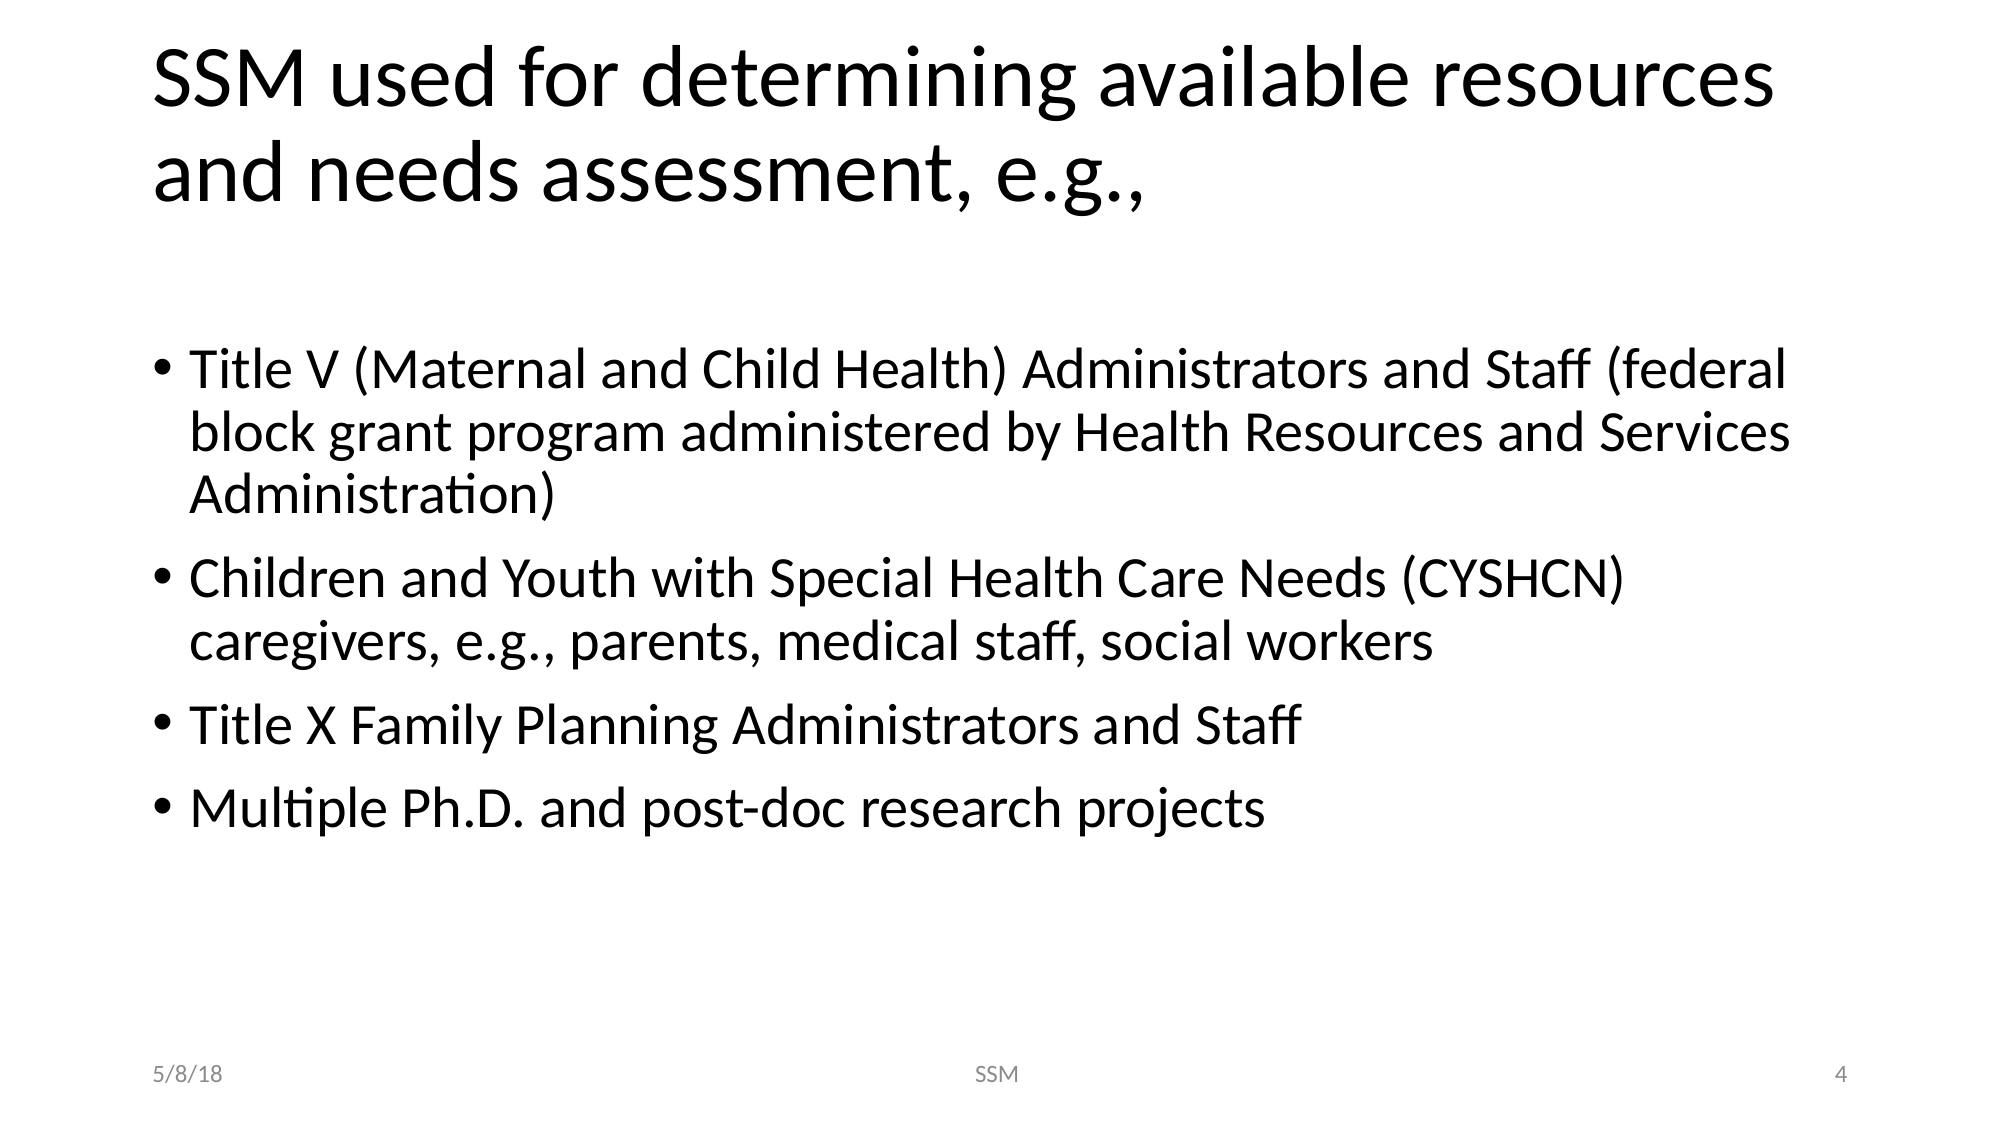

# SSM used for determining available resources and needs assessment, e.g.,
Title V (Maternal and Child Health) Administrators and Staff (federal block grant program administered by Health Resources and Services Administration)
Children and Youth with Special Health Care Needs (CYSHCN) caregivers, e.g., parents, medical staff, social workers
Title X Family Planning Administrators and Staff
Multiple Ph.D. and post-doc research projects

5/8/18
SSM
4